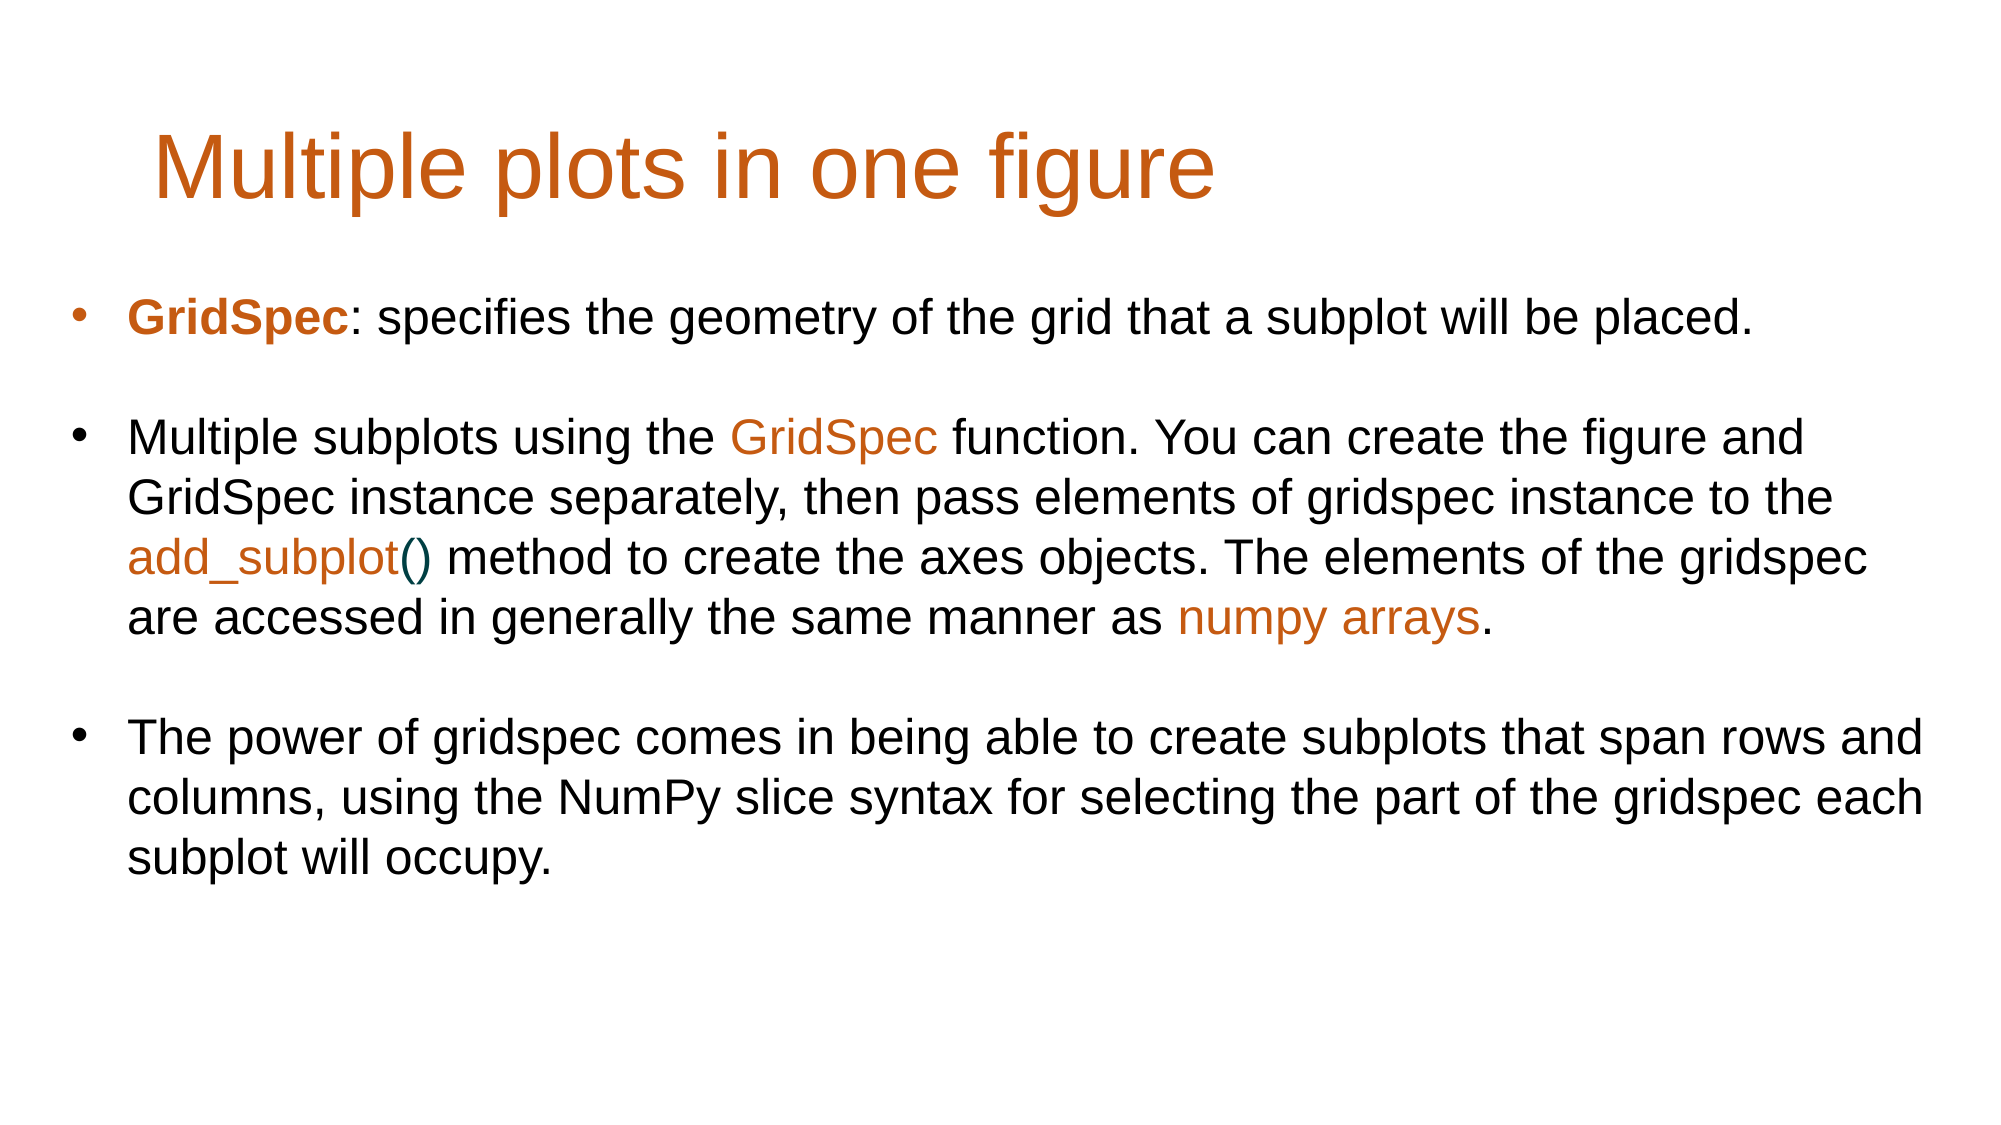

# Multiple plots in one figure
GridSpec: specifies the geometry of the grid that a subplot will be placed.

Multiple subplots using the GridSpec function. You can create the figure and GridSpec instance separately, then pass elements of gridspec instance to the add_subplot() method to create the axes objects. The elements of the gridspec are accessed in generally the same manner as numpy arrays.

The power of gridspec comes in being able to create subplots that span rows and columns, using the NumPy slice syntax for selecting the part of the gridspec each subplot will occupy.